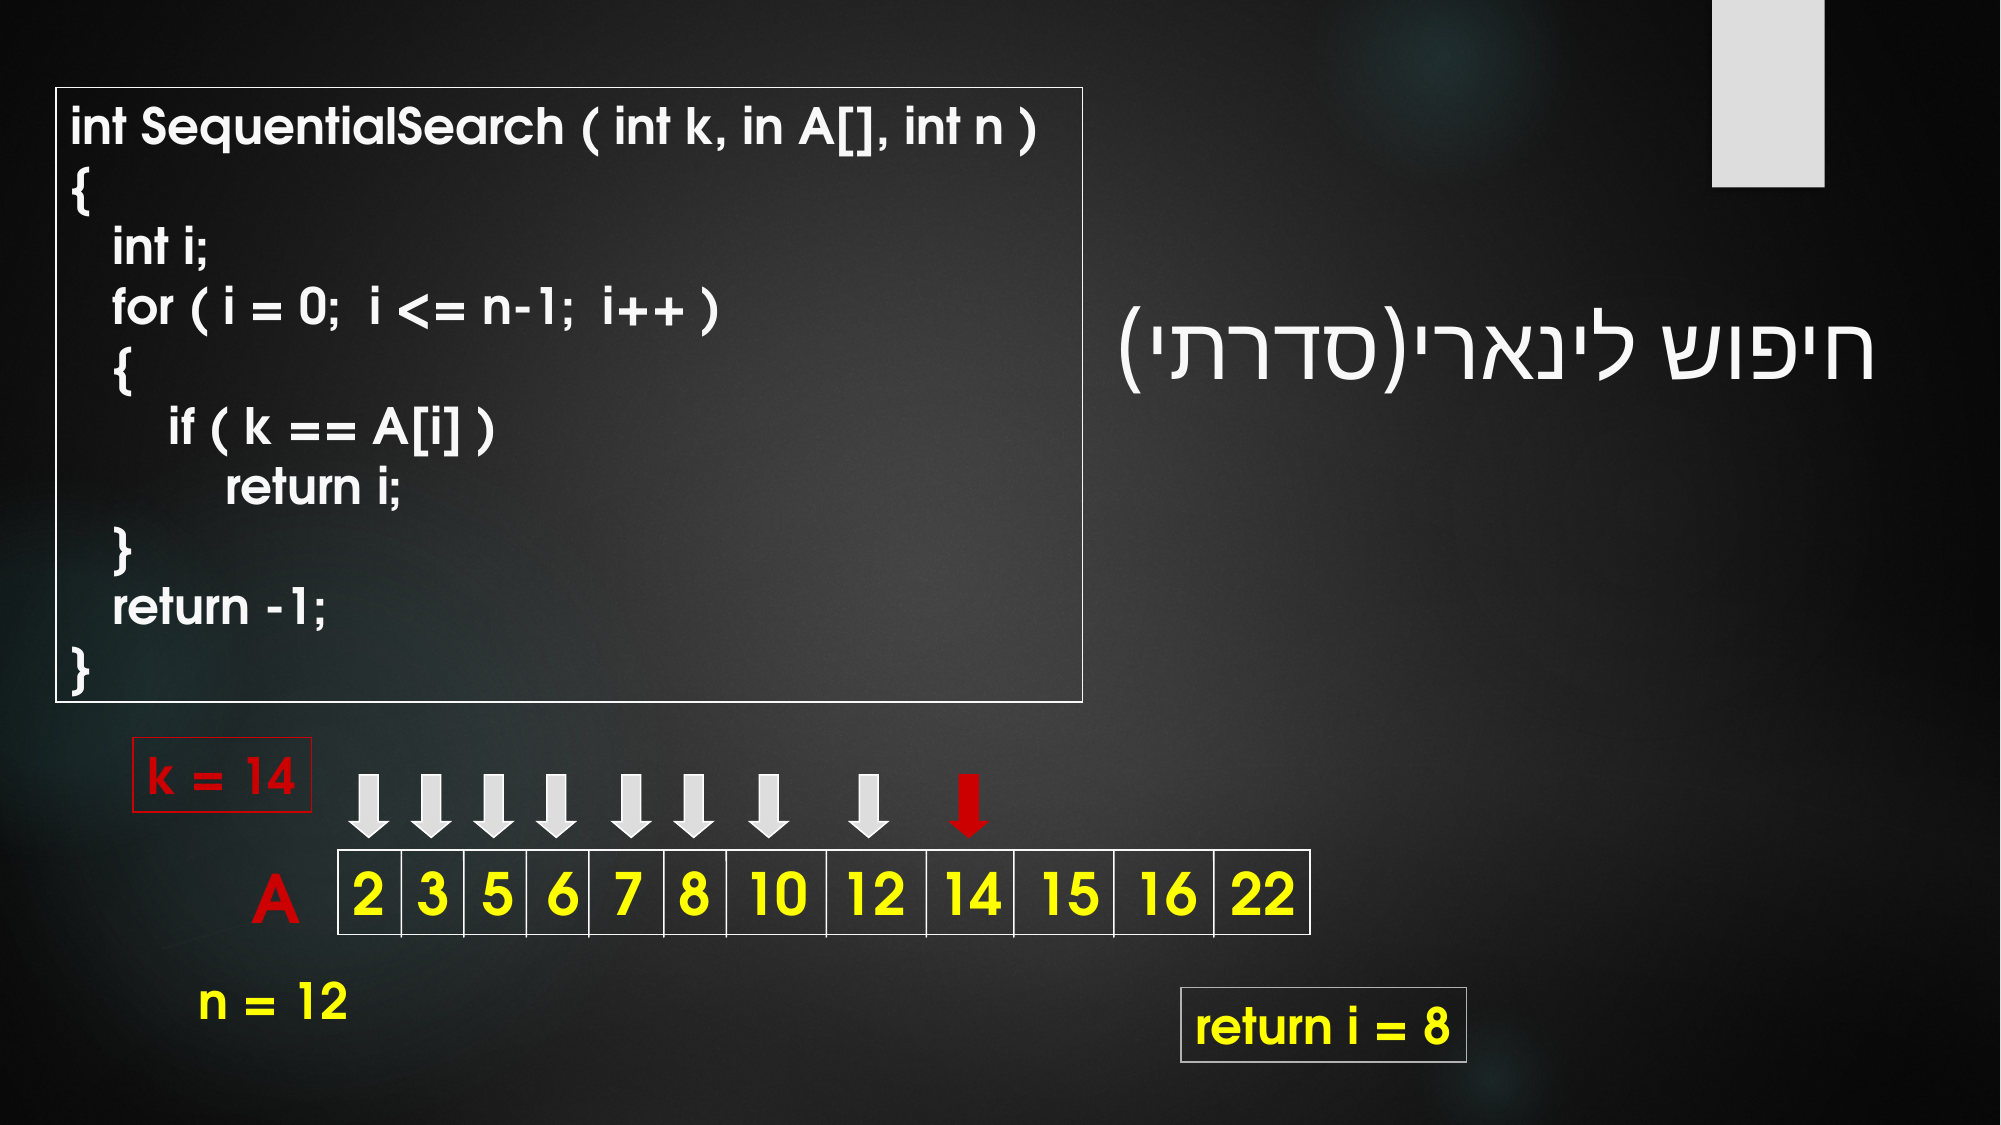

int SequentialSearch ( int k, in A[], int n )
{
   int i;
   for ( i = 0;  i <= n-1;  i++ )
   {
       if ( k == A[i] )
           return i;
   }
   return -1;
}
# חיפוש לינארי(סדרתי)
k = 14

A
2  3  5  6  7  8  10  12  14  15  16  22

n = 12
return i = 8